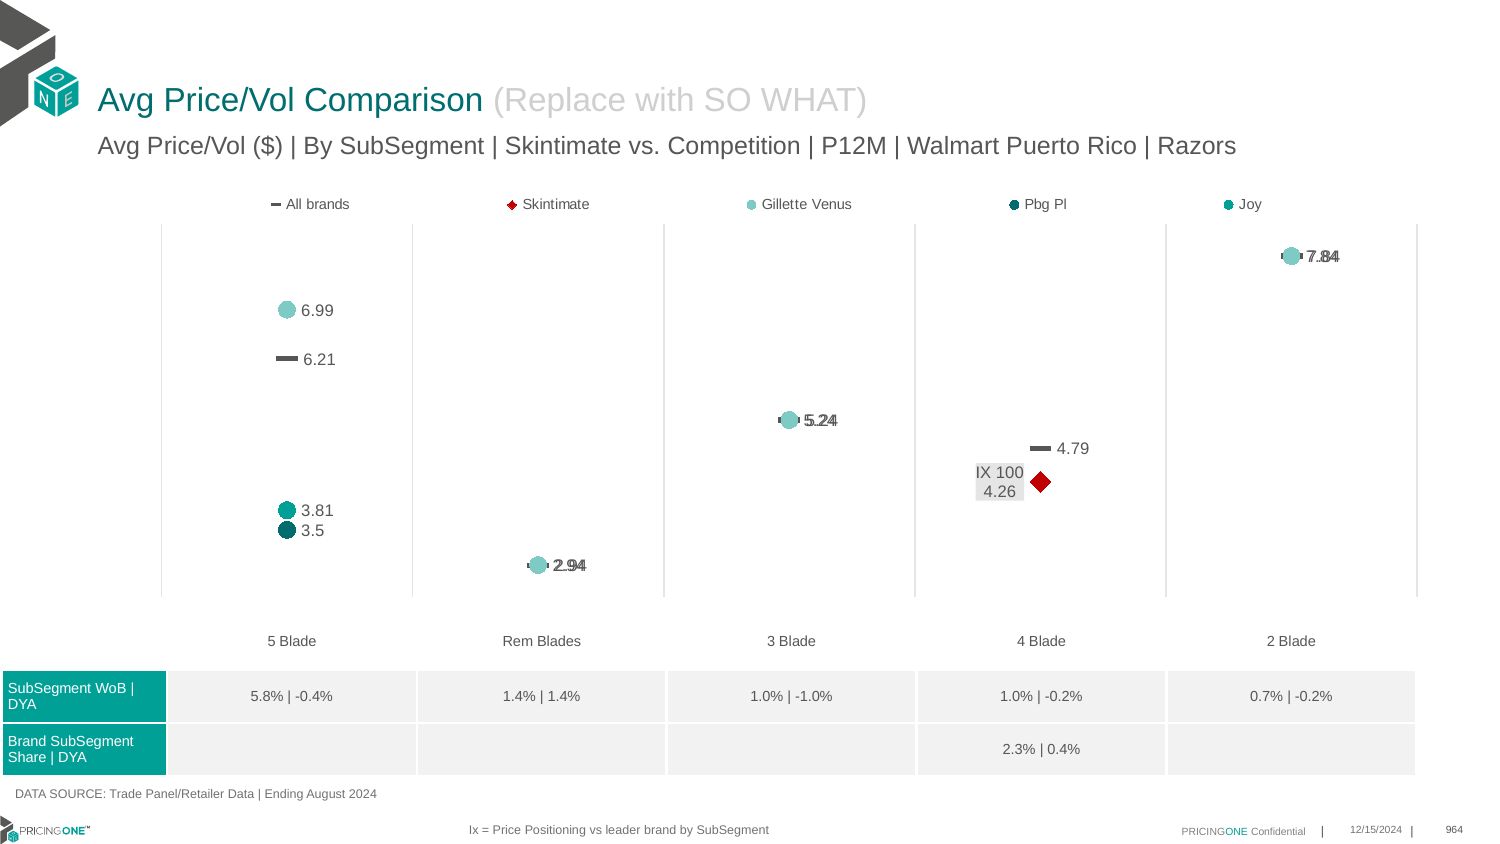

# Avg Price/Vol Comparison (Replace with SO WHAT)
Avg Price/Vol ($) | By SubSegment | Skintimate vs. Competition | P12M | Walmart Puerto Rico | Razors

### Chart

| Category | All brands | Skintimate | Gillette Venus | Pbg Pl | Joy |
|---|---|---|---|---|---|
| None | 6.21 | None | 6.99 | 3.5 | 3.81 |
| None | 2.94 | None | 2.94 | None | None |
| None | 5.24 | None | 5.24 | None | None |
| IX 100 | 4.79 | 4.26 | None | None | None |
| None | 7.84 | None | 7.84 | None | None |
|  | 5 Blade | Rem Blades | 3 Blade | 4 Blade | 2 Blade |
| --- | --- | --- | --- | --- | --- |
| SubSegment WoB | DYA | 5.8% | -0.4% | 1.4% | 1.4% | 1.0% | -1.0% | 1.0% | -0.2% | 0.7% | -0.2% |
| Brand SubSegment Share | DYA |  |  |  | 2.3% | 0.4% |  |
DATA SOURCE: Trade Panel/Retailer Data | Ending August 2024
Ix = Price Positioning vs leader brand by SubSegment
12/15/2024
964